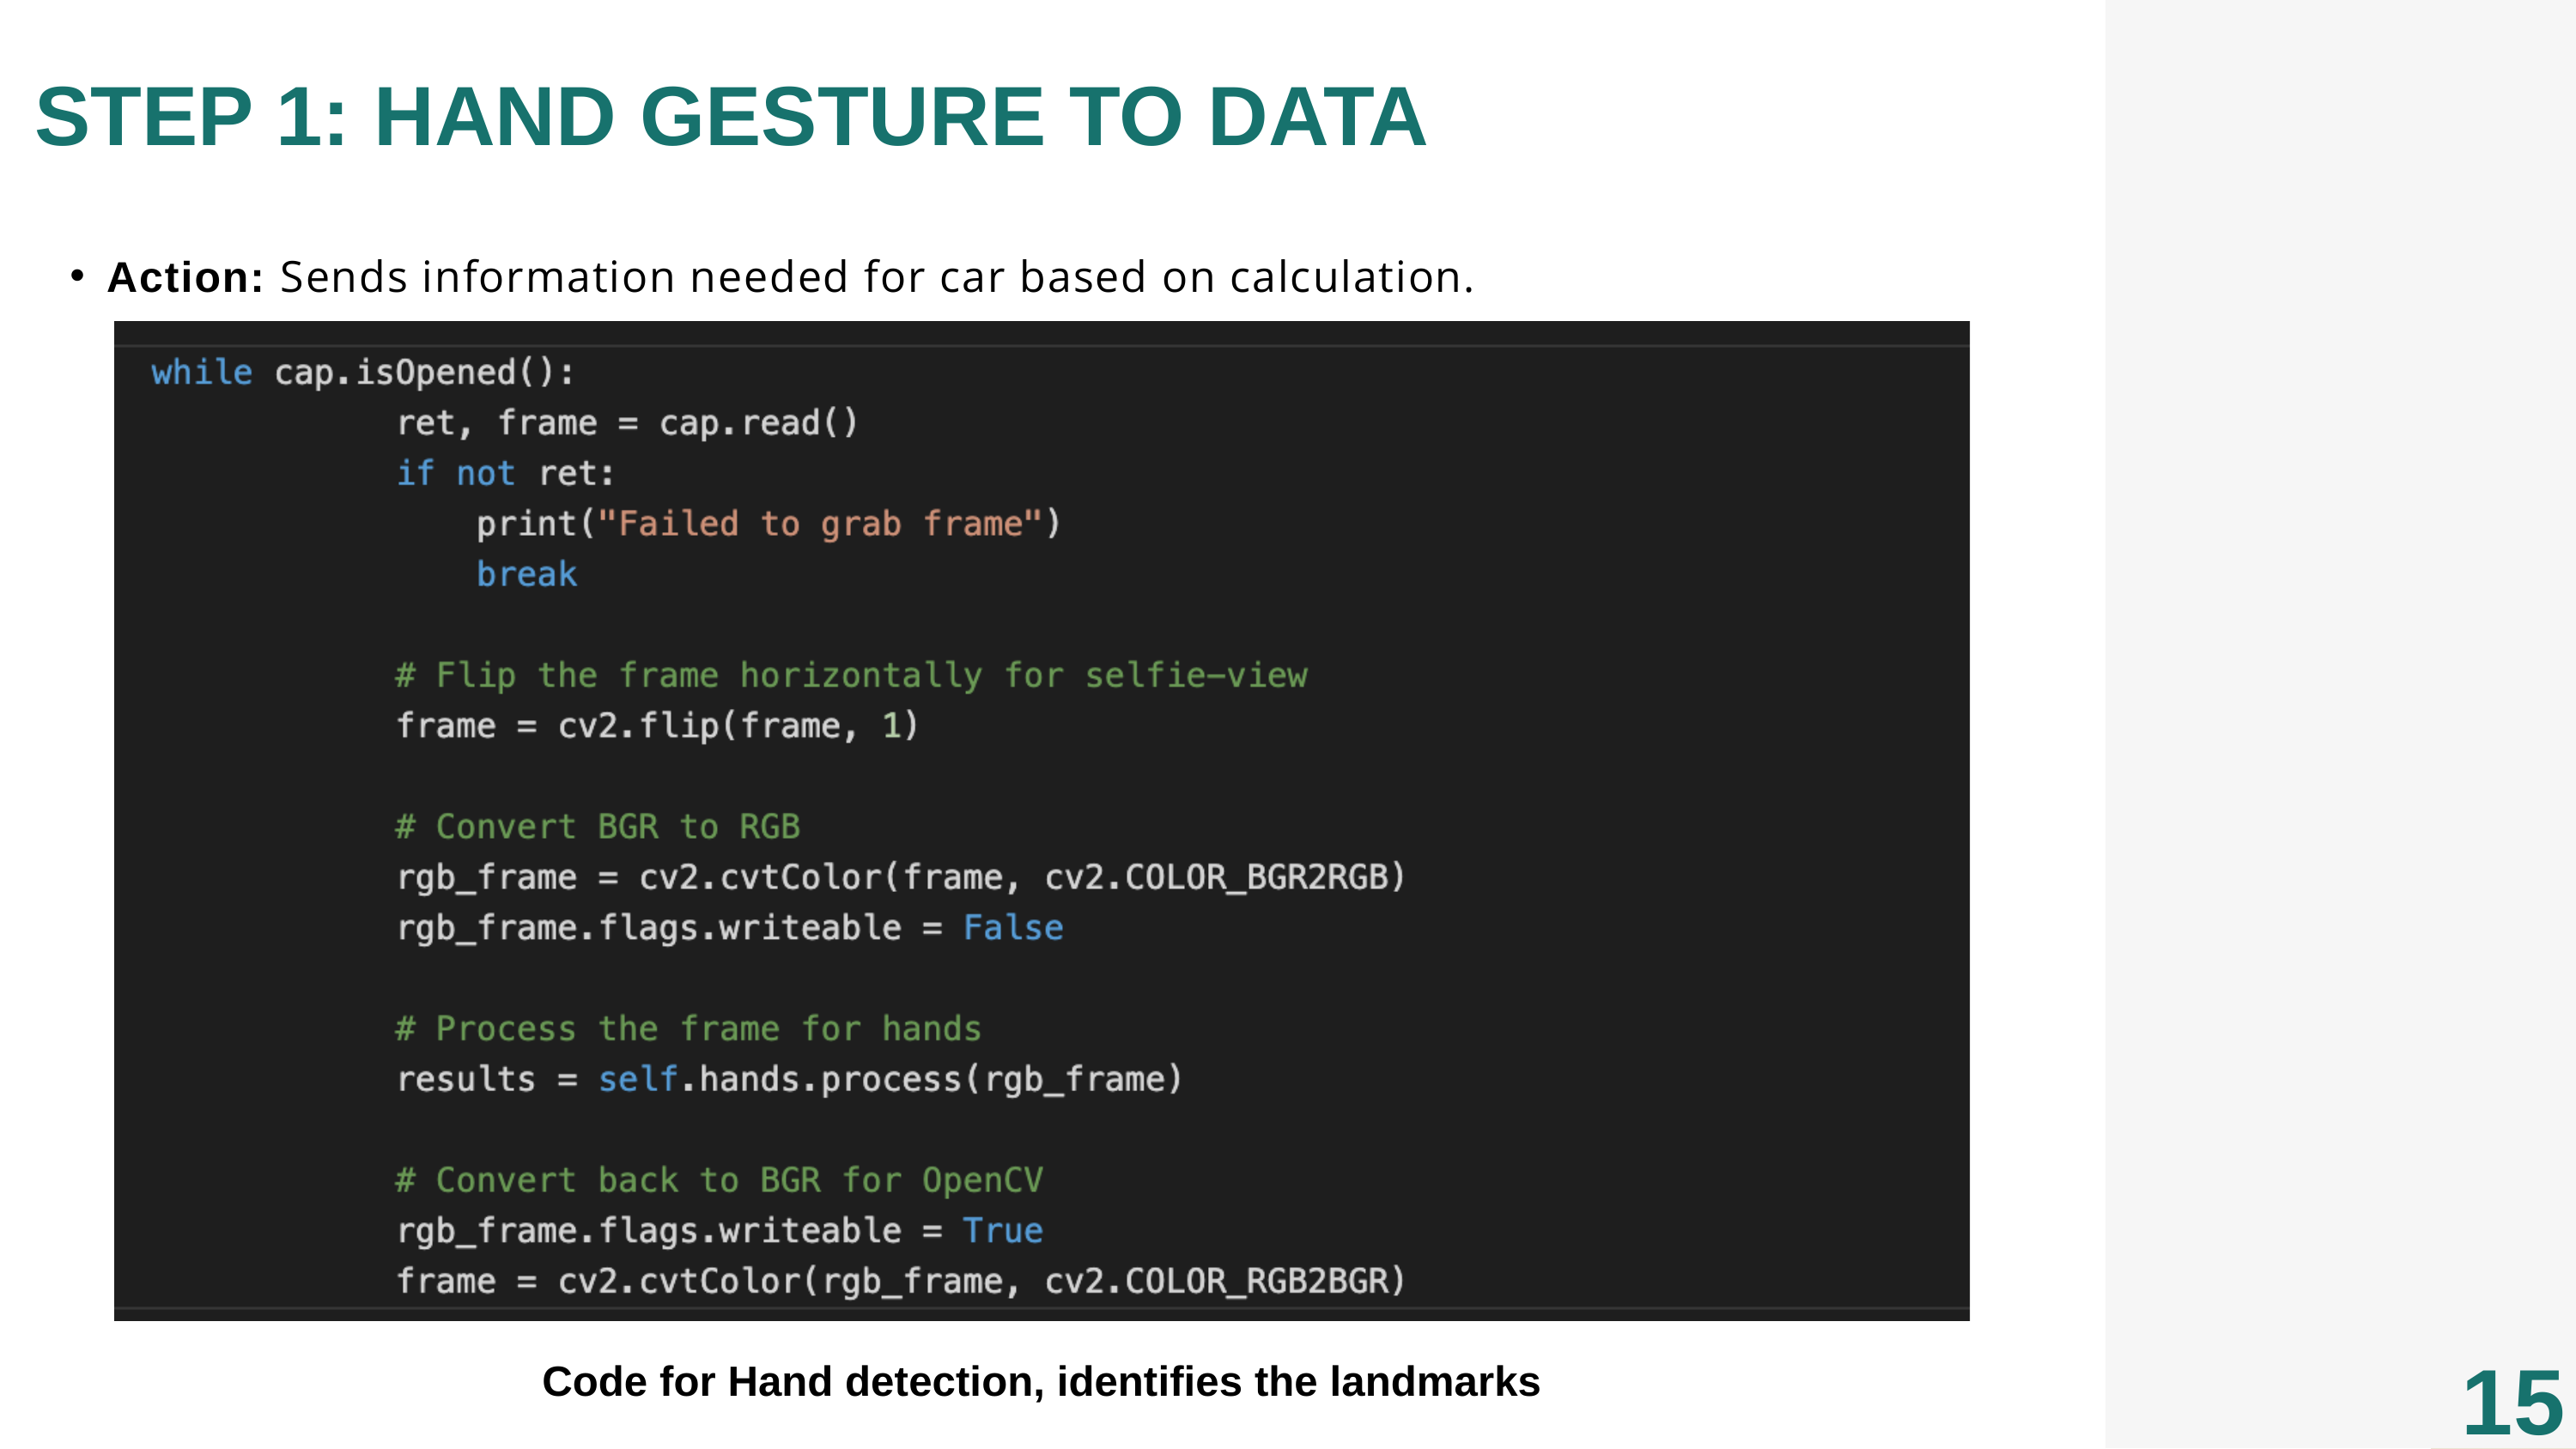

STEP 1: HAND GESTURE TO DATA
Action: Sends information needed for car based on calculation.

15
Code for Hand detection, identifies the landmarks